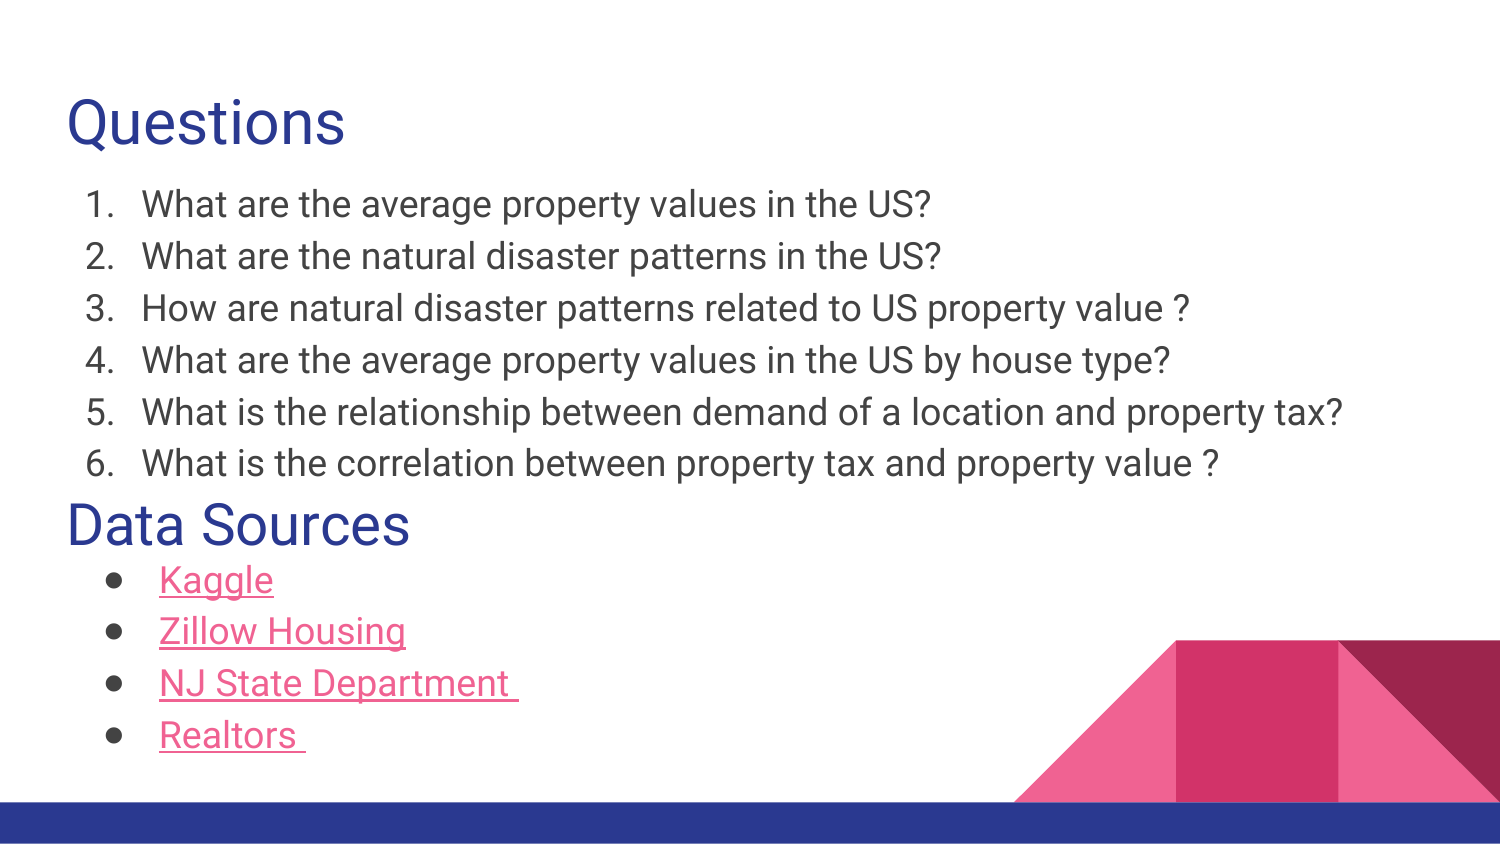

# Questions
What are the average property values in the US?
What are the natural disaster patterns in the US?
How are natural disaster patterns related to US property value ?
What are the average property values in the US by house type?
What is the relationship between demand of a location and property tax?
What is the correlation between property tax and property value ?

Data Sources
Kaggle
Zillow Housing
NJ State Department
Realtors